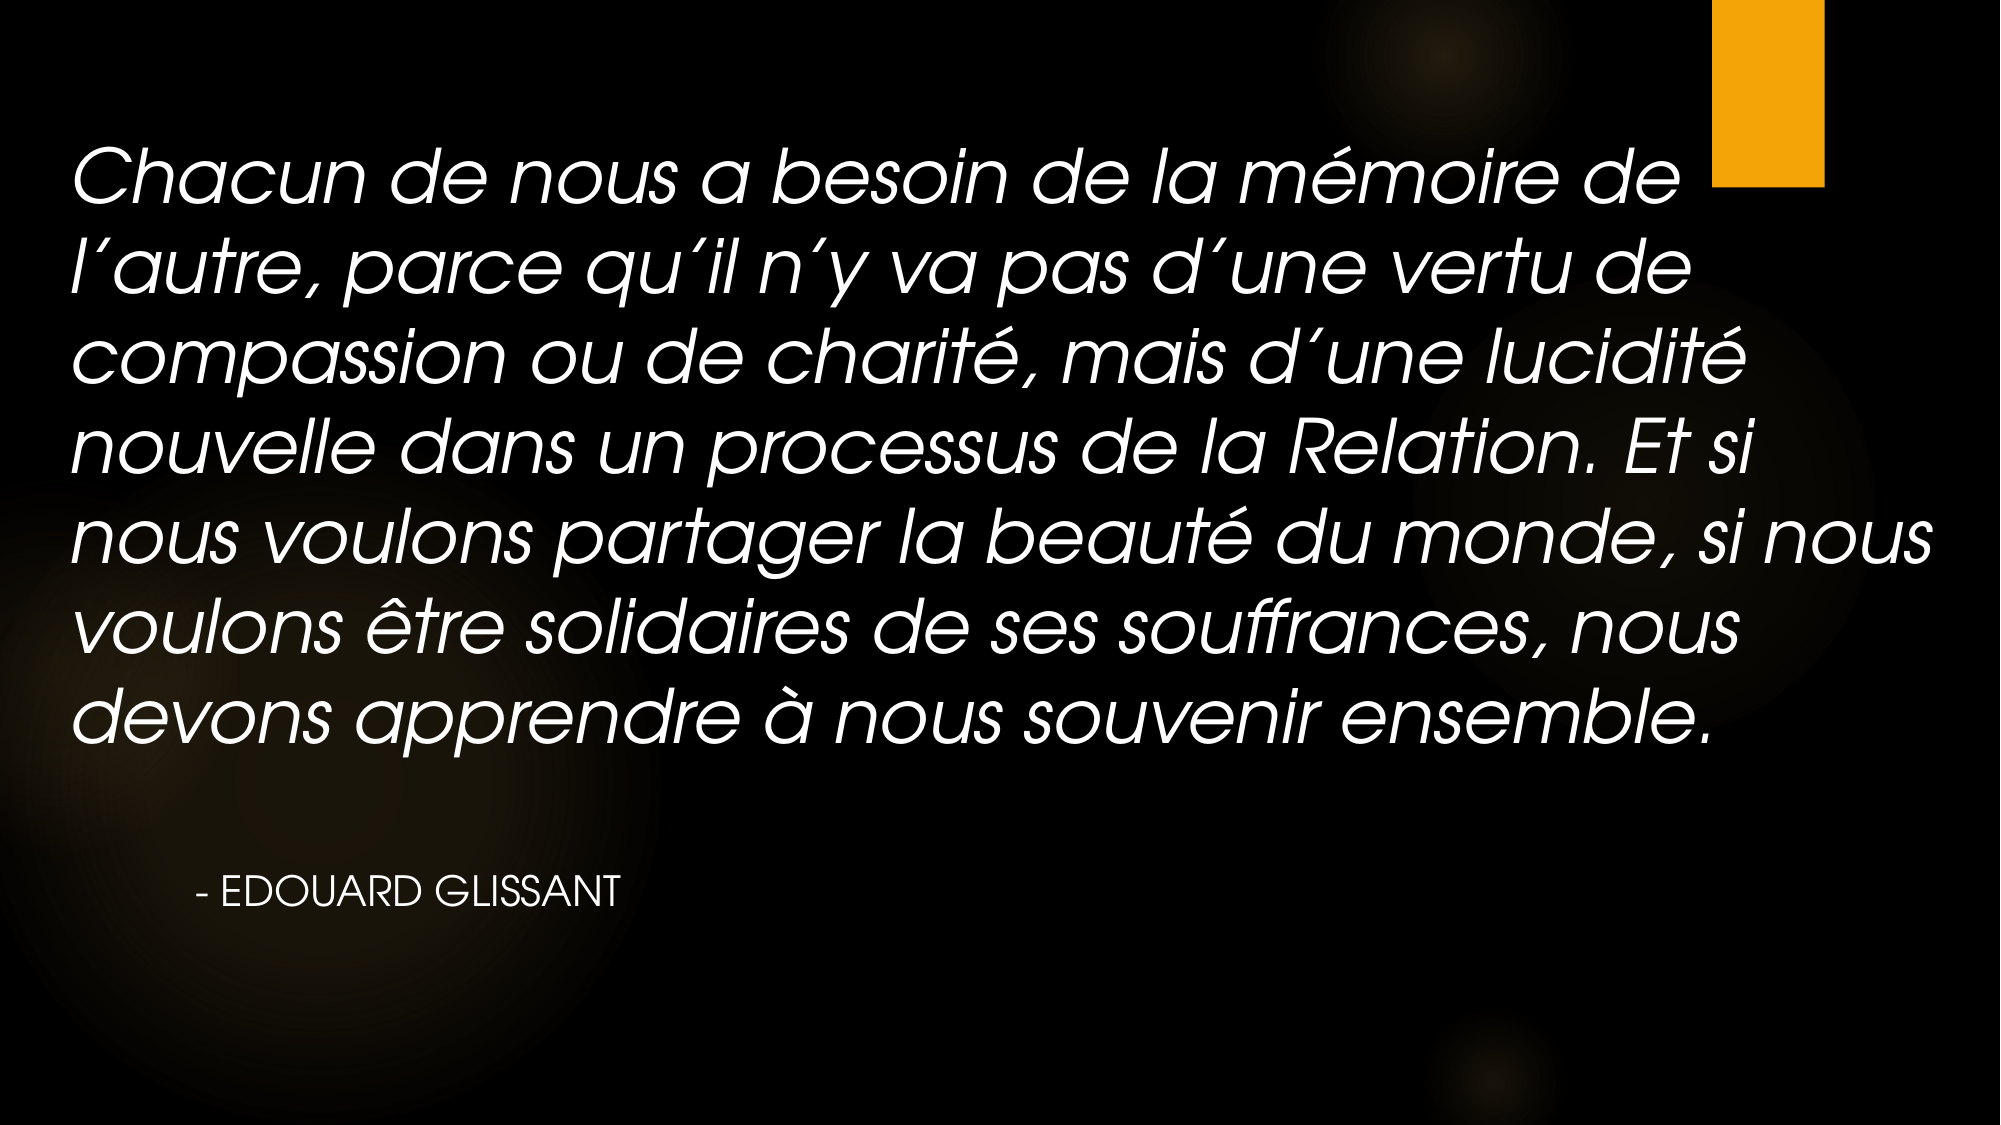

# Chacun de nous a besoin de la mémoire de l’autre, parce qu’il n’y va pas d’une vertu de compassion ou de charité, mais d’une lucidité nouvelle dans un processus de la Relation. Et si nous voulons partager la beauté du monde, si nous voulons être solidaires de ses souffrances, nous devons apprendre à nous souvenir ensemble.
- Edouard Glissant